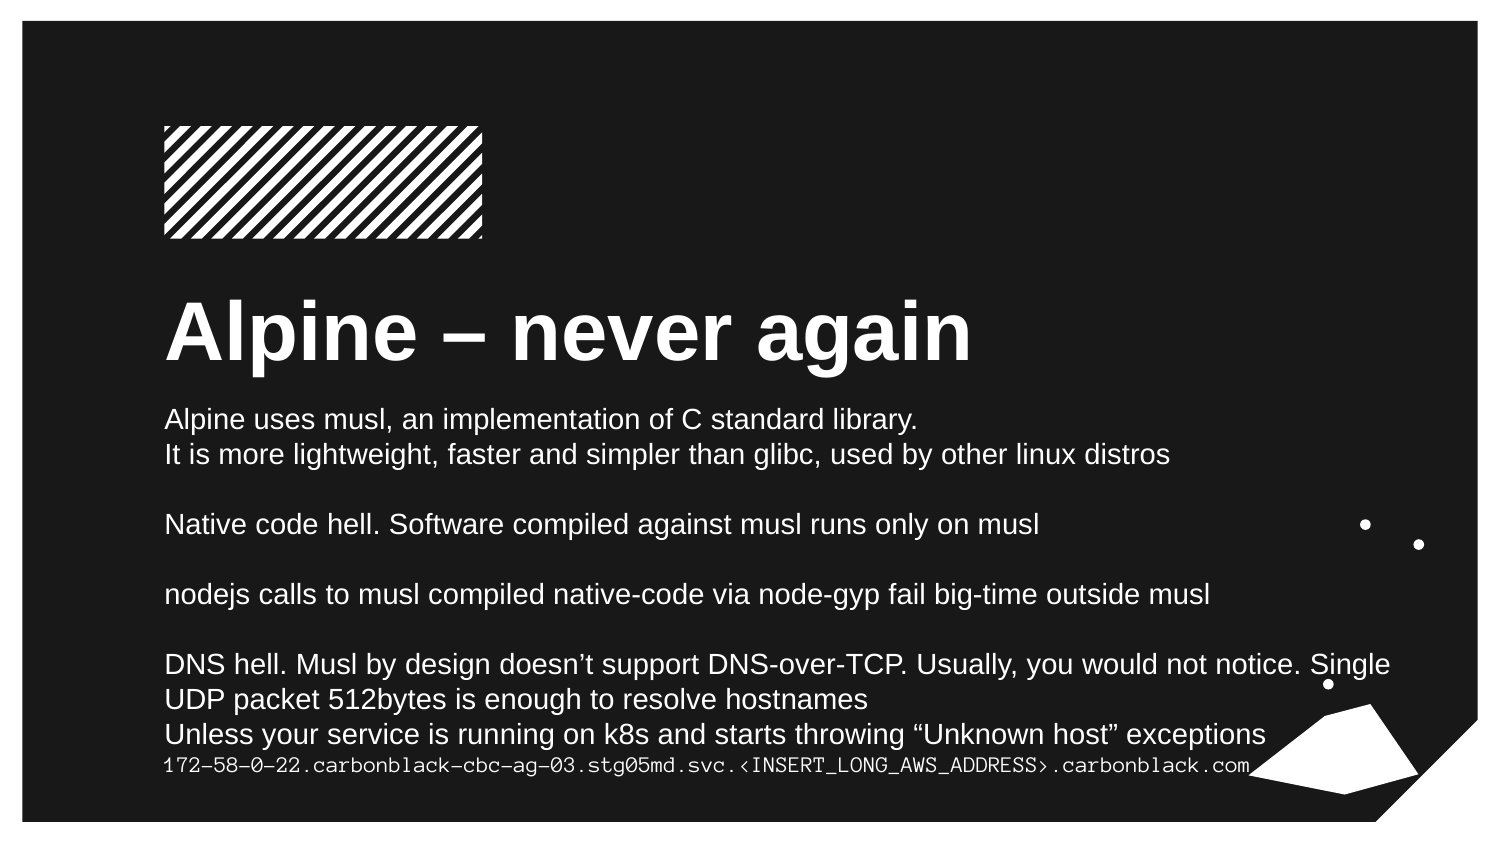

# Alpine – never again
Alpine uses musl, an implementation of C standard library.
It is more lightweight, faster and simpler than glibc, used by other linux distros

Native code hell. Software compiled against musl runs only on musl

nodejs calls to musl compiled native-code via node-gyp fail big-time outside musl

DNS hell. Musl by design doesn’t support DNS-over-TCP. Usually, you would not notice. Single UDP packet 512bytes is enough to resolve hostnames
Unless your service is running on k8s and starts throwing “Unknown host” exceptions
172-58-0-22.carbonblack-cbc-ag-03.stg05md.svc.<INSERT_LONG_AWS_ADDRESS>.carbonblack.com